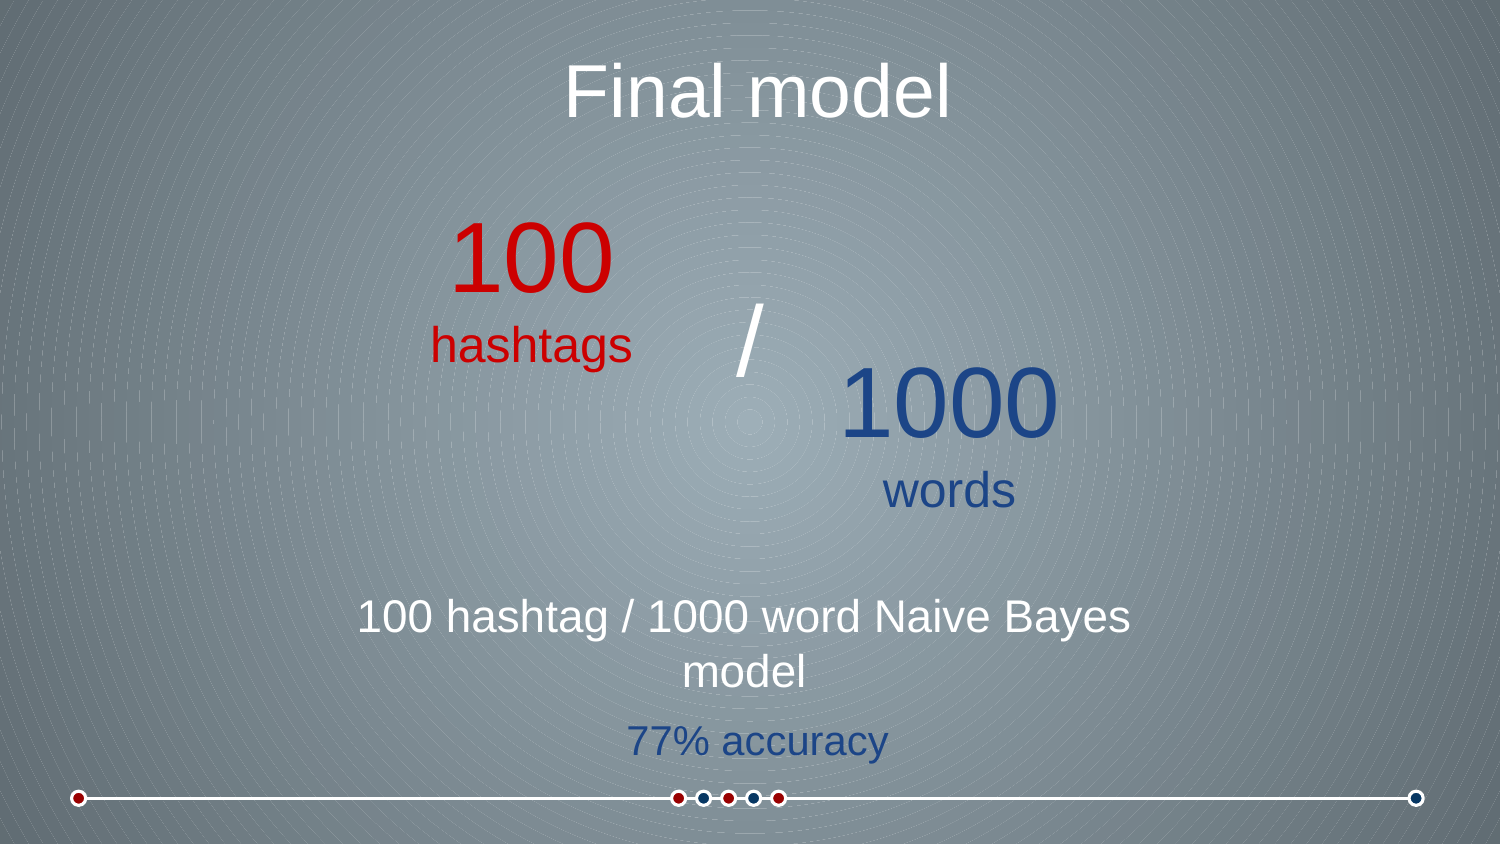

Final model
100
hashtags
/
1000
words
100 hashtag / 1000 word Naive Bayes model
77% accuracy